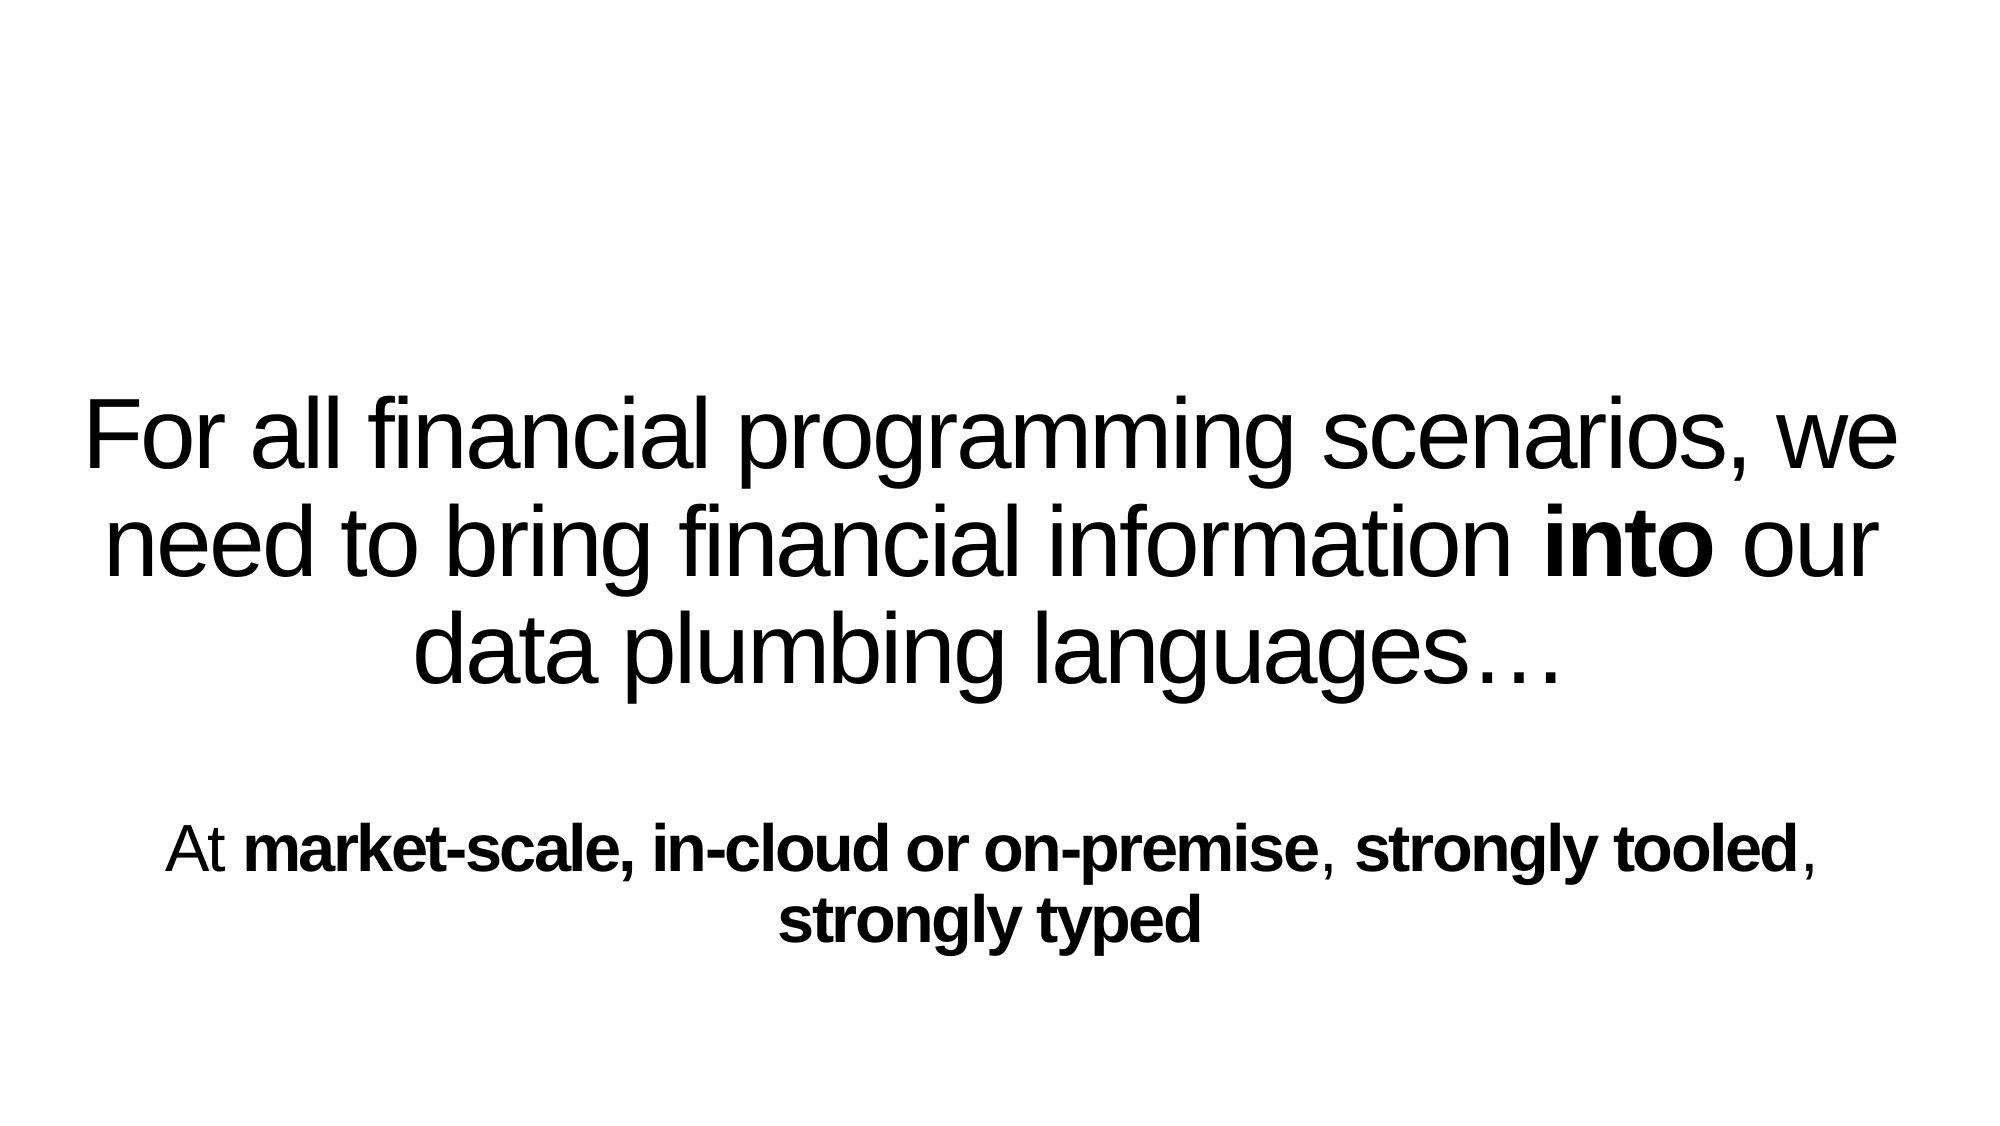

# For all financial programming scenarios, we need to bring financial information into our data plumbing languages… At market-scale, in-cloud or on-premise, strongly tooled, strongly typed